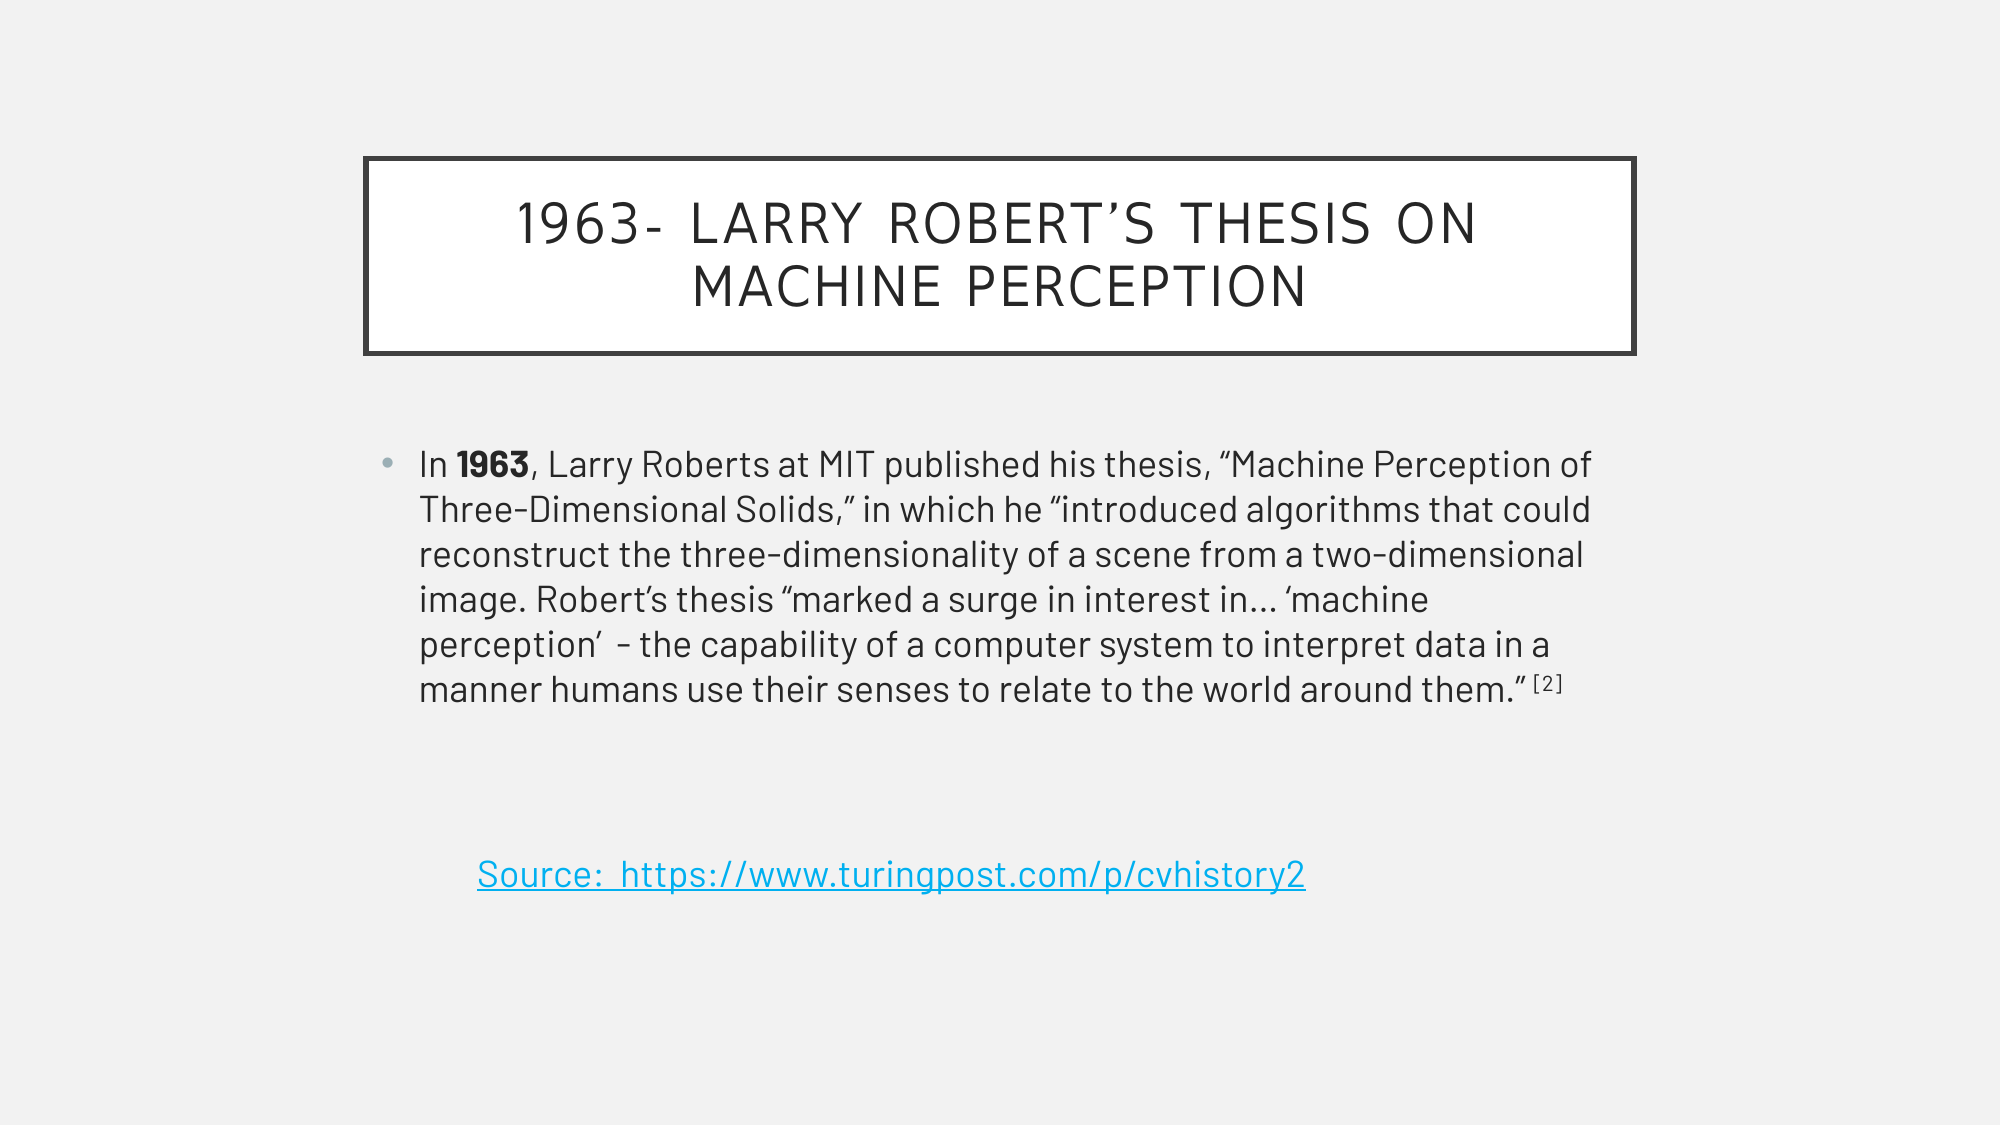

# 1963- Larry Robert’s Thesis on Machine Perception
In 1963, Larry Roberts at MIT published his thesis, “Machine Perception of Three-Dimensional Solids,” in which he “introduced algorithms that could reconstruct the three-dimensionality of a scene from a two-dimensional image. Robert’s thesis “marked a surge in interest in… ‘machine perception’  - the capability of a computer system to interpret data in a manner humans use their senses to relate to the world around them.” [2]

Source:  https://www.turingpost.com/p/cvhistory2